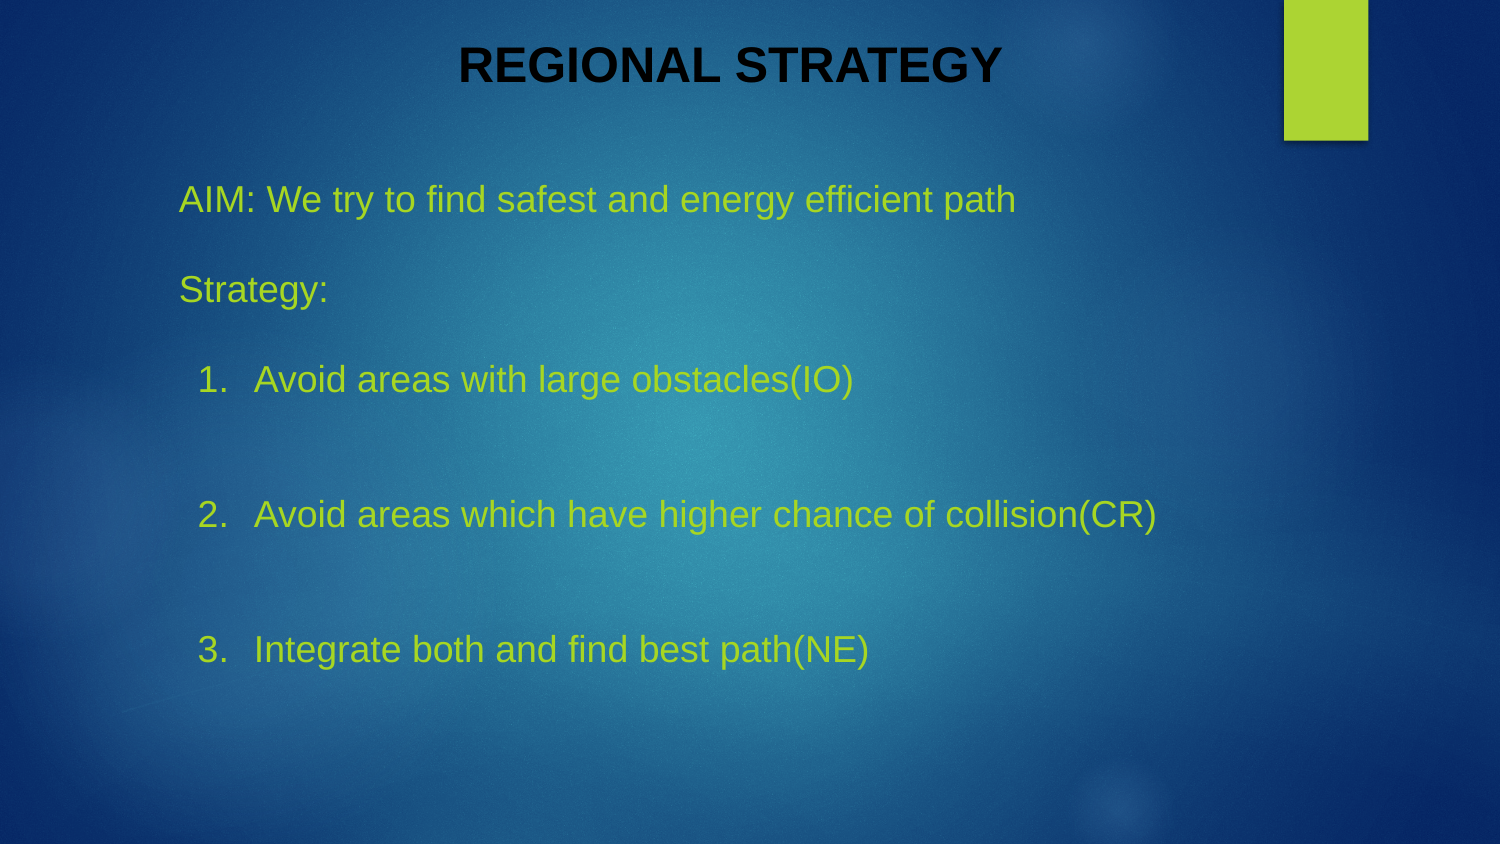

REGIONAL STRATEGY

AIM: We try to find safest and energy efficient path

Strategy:

Avoid areas with large obstacles(IO)

Avoid areas which have higher chance of collision(CR)

Integrate both and find best path(NE)